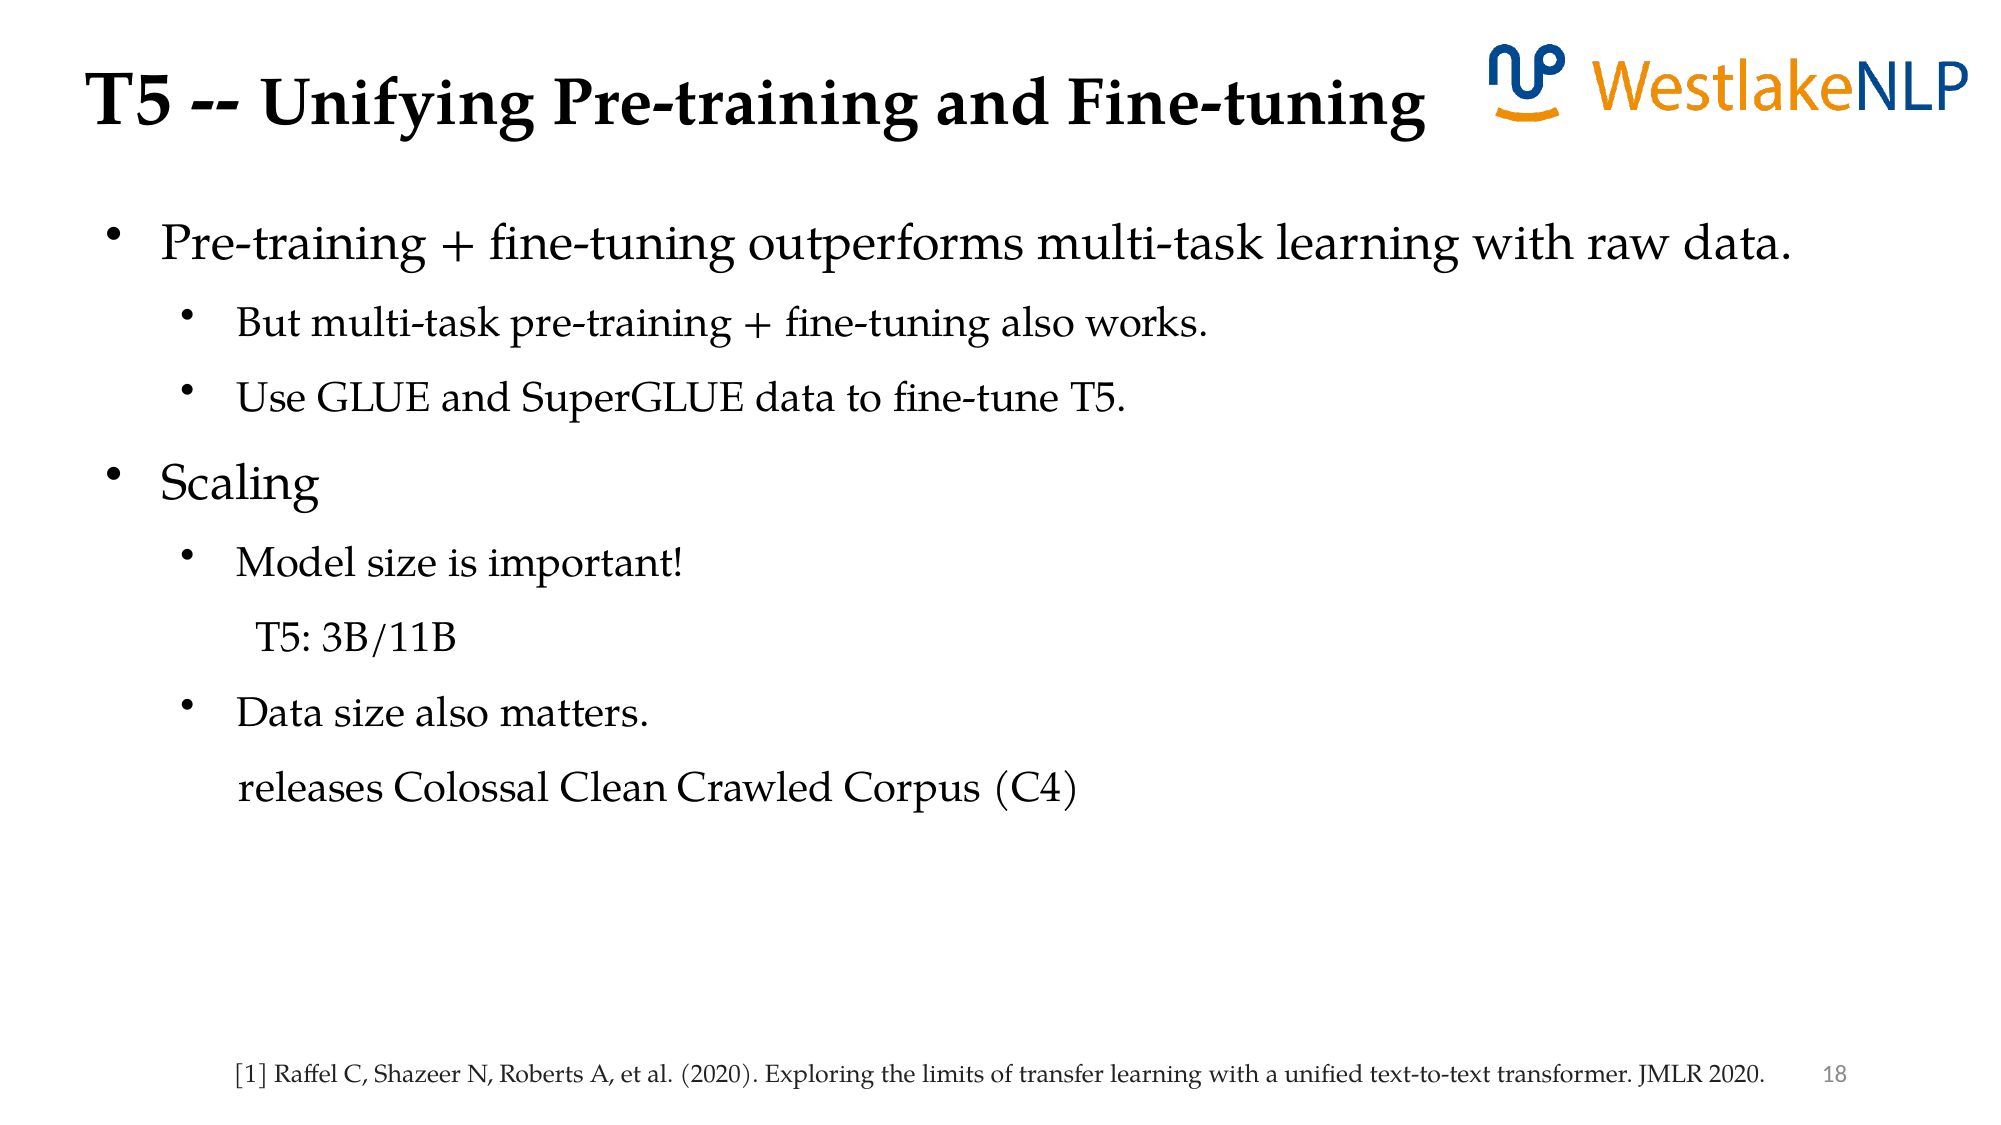

T5 -- Unifying Pre-training and Fine-tuning
Pre-training + fine-tuning outperforms multi-task learning with raw data.
But multi-task pre-training + fine-tuning also works.
Use GLUE and SuperGLUE data to fine-tune T5.
Scaling
Model size is important!
T5: 3B/11B
Data size also matters.
	releases Colossal Clean Crawled Corpus (C4)
18
[1] Raffel C, Shazeer N, Roberts A, et al. (2020). Exploring the limits of transfer learning with a unified text-to-text transformer. JMLR 2020.